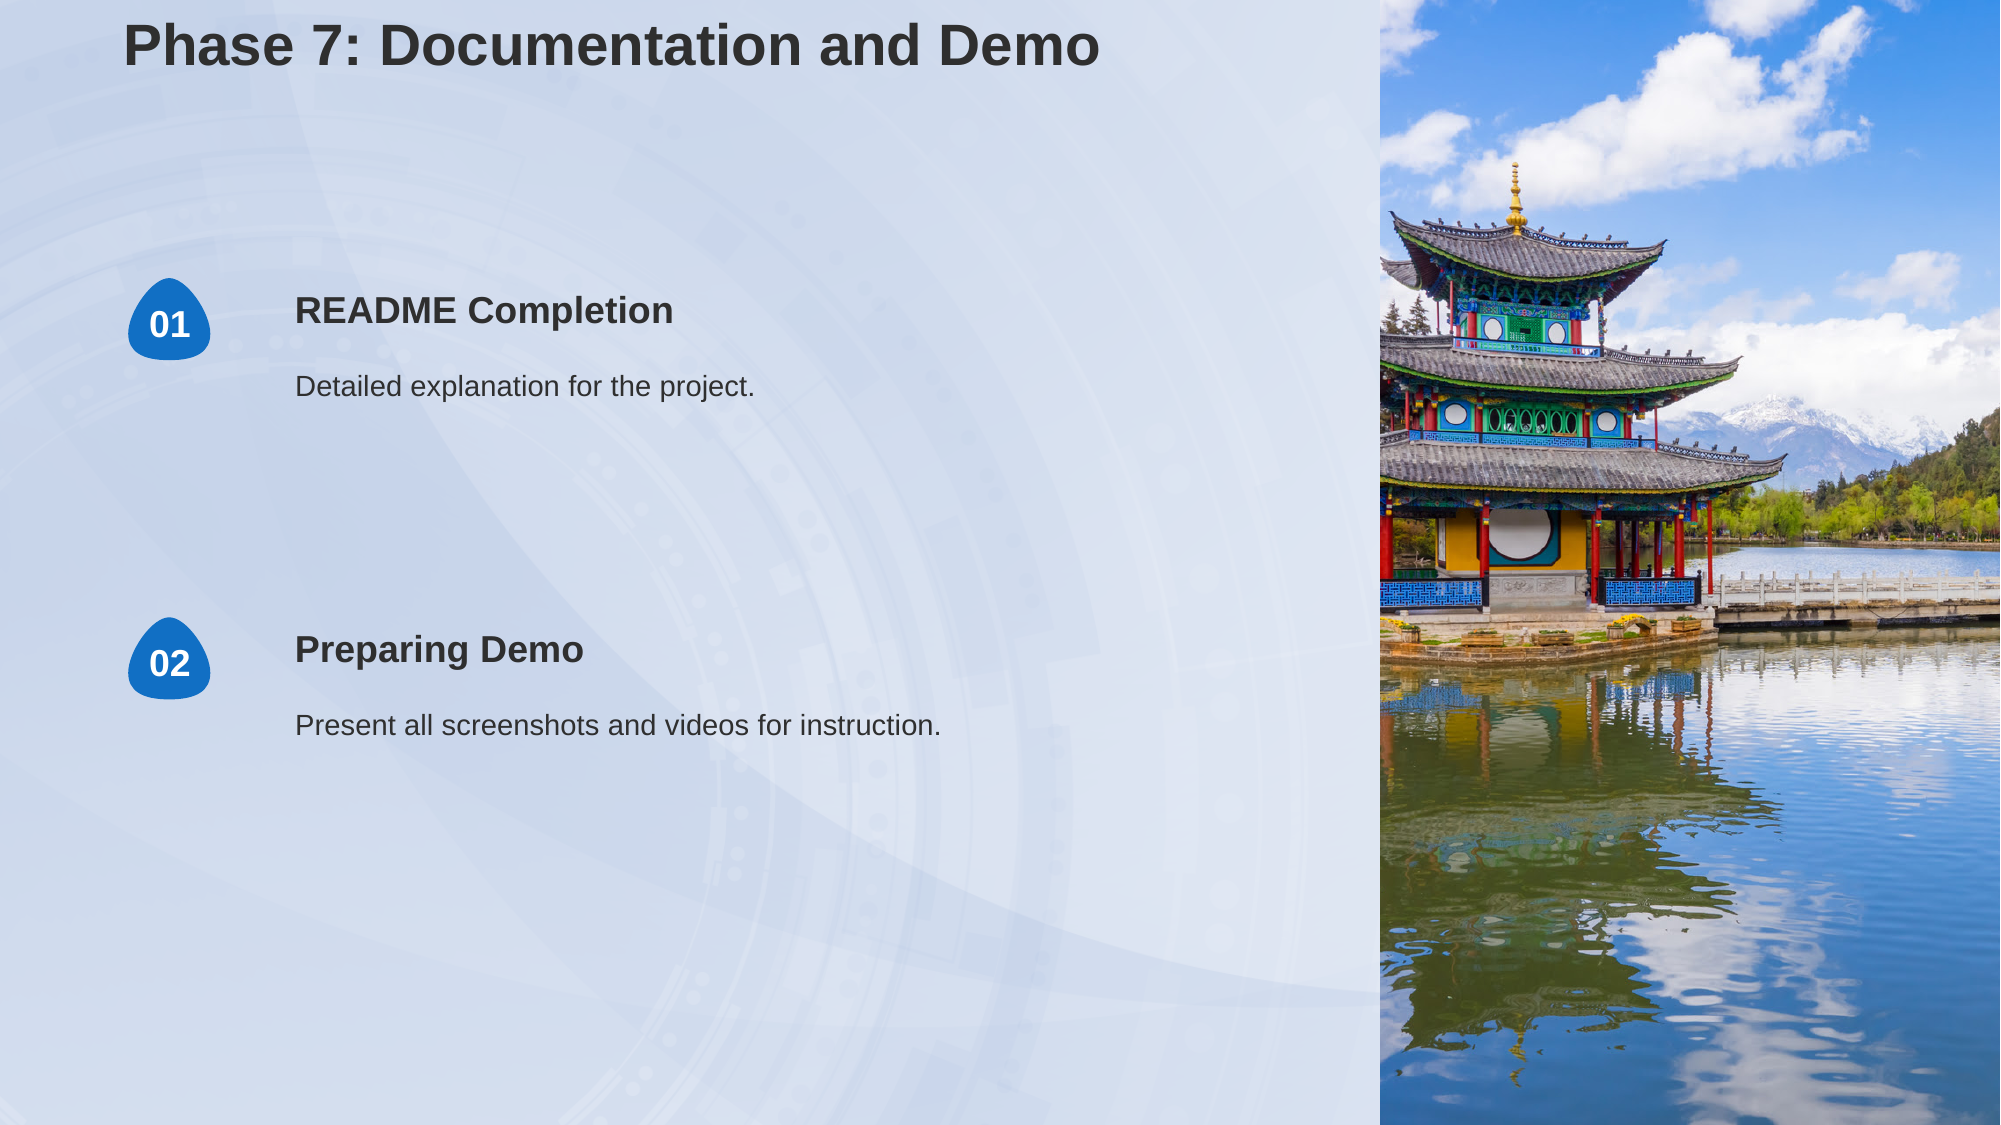

Phase 7: Documentation and Demo

README Completion

01
Detailed explanation for the project.
Preparing Demo

02
Present all screenshots and videos for instruction.